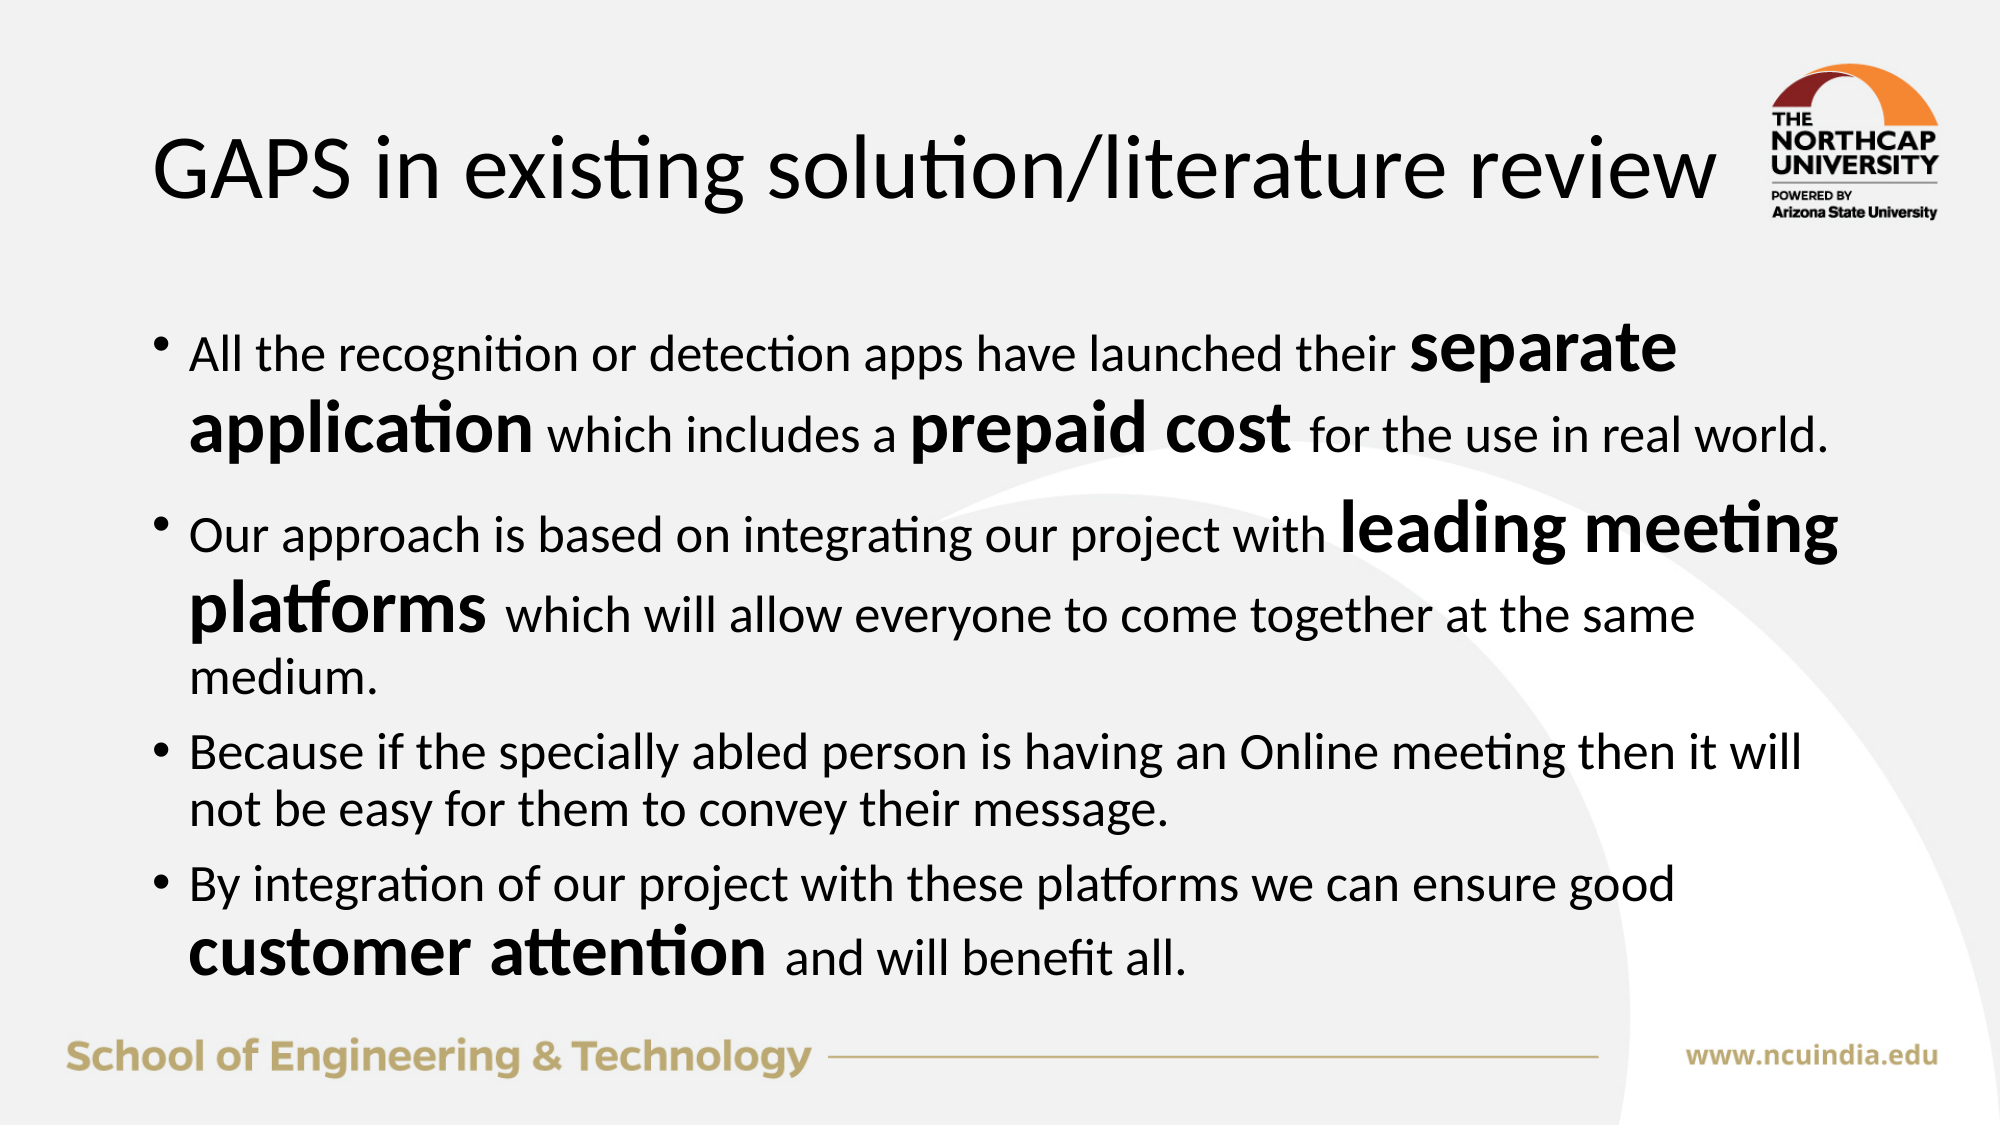

# GAPS in existing solution/literature review
All the recognition or detection apps have launched their separate application which includes a prepaid cost for the use in real world.
Our approach is based on integrating our project with leading meeting platforms which will allow everyone to come together at the same medium.
Because if the specially abled person is having an Online meeting then it will not be easy for them to convey their message.
By integration of our project with these platforms we can ensure good customer attention and will benefit all.